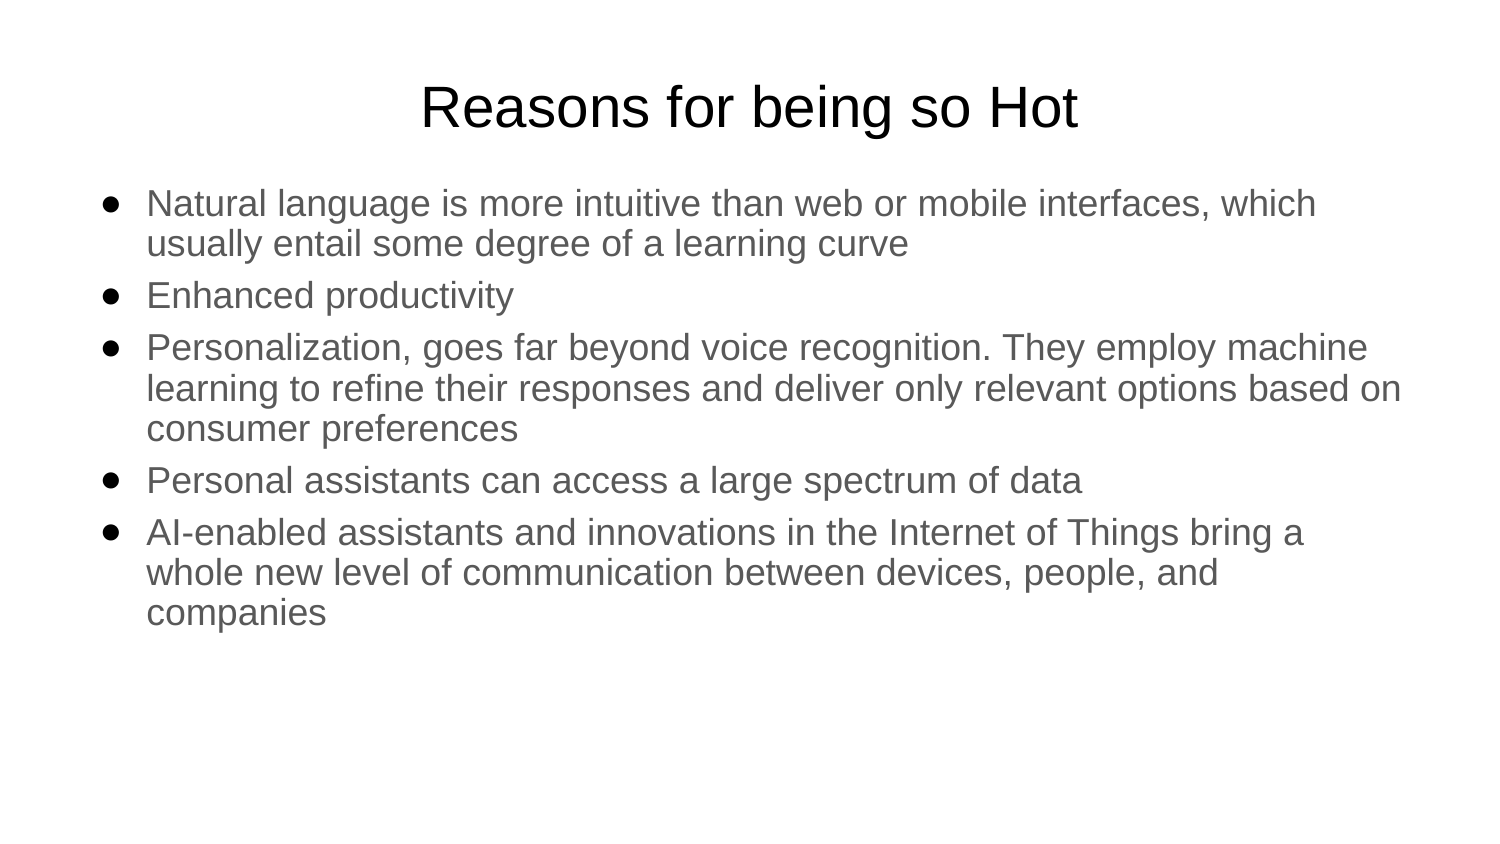

# Reasons for being so Hot
Natural language is more intuitive than web or mobile interfaces, which usually entail some degree of a learning curve
Enhanced productivity
Personalization, goes far beyond voice recognition. They employ machine learning to refine their responses and deliver only relevant options based on consumer preferences
Personal assistants can access a large spectrum of data
AI-enabled assistants and innovations in the Internet of Things bring a whole new level of communication between devices, people, and companies